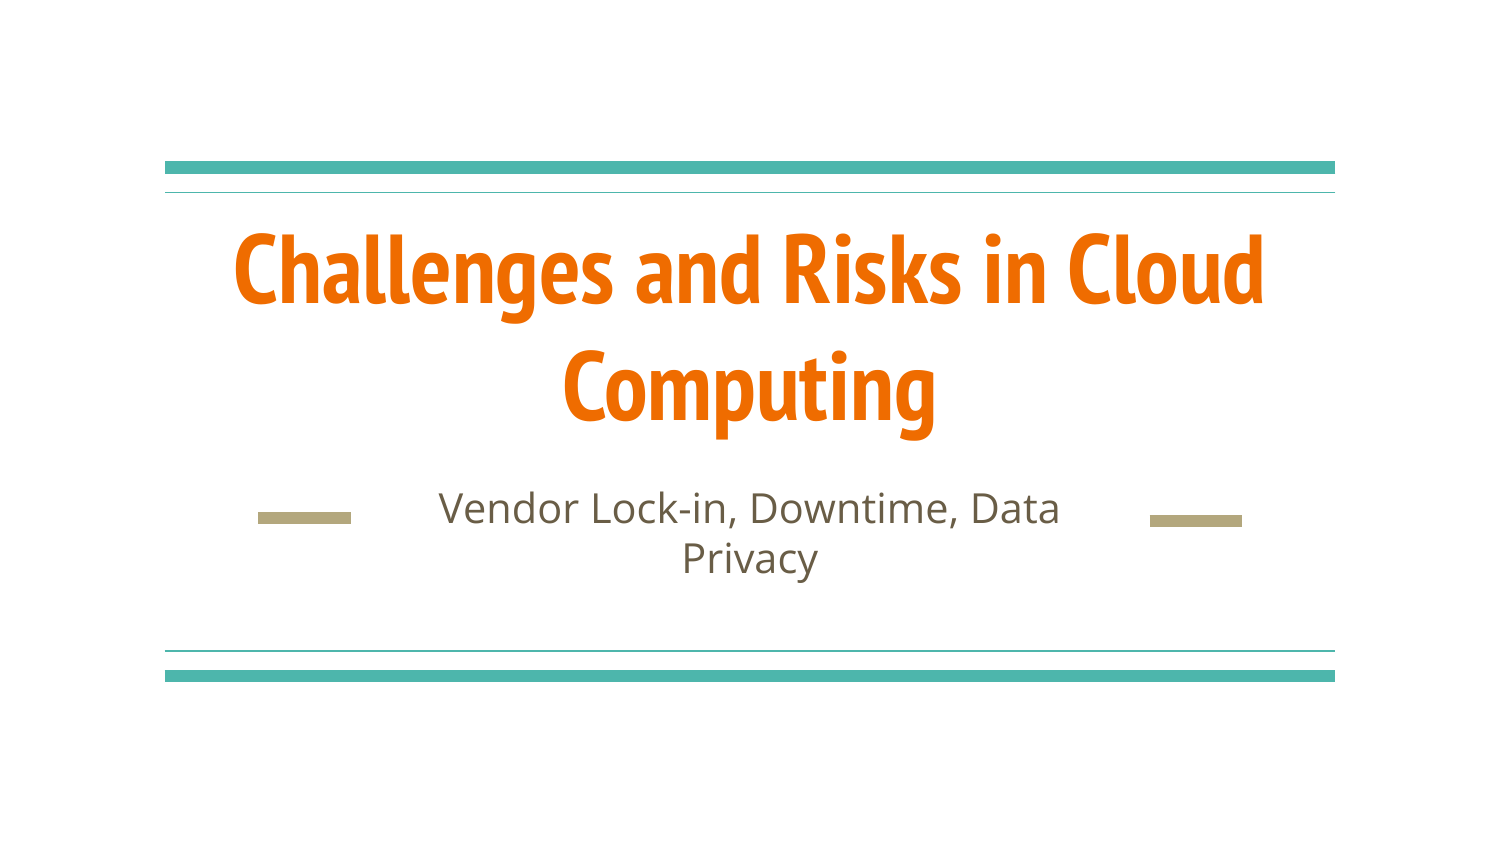

# Challenges and Risks in Cloud Computing
Vendor Lock-in, Downtime, Data Privacy